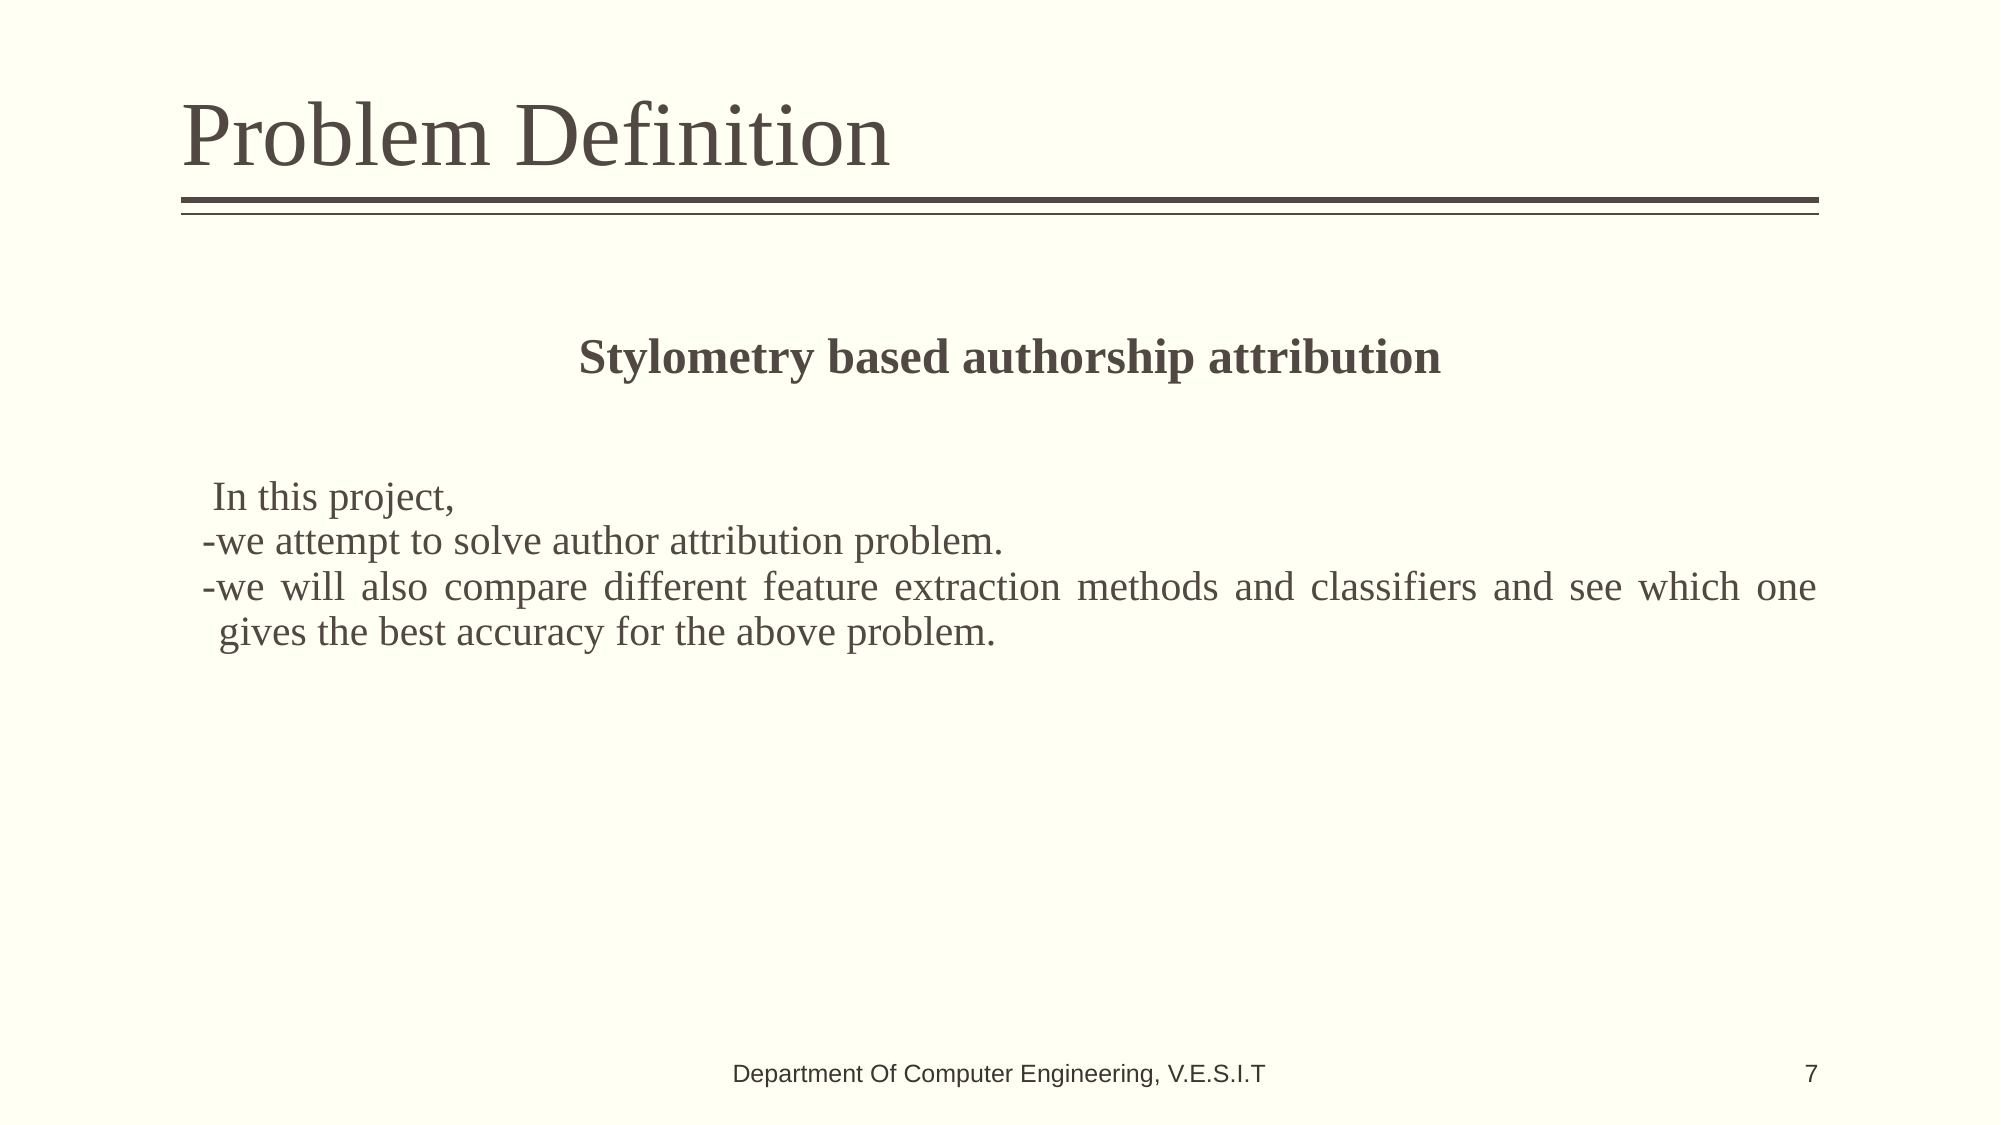

# Problem Definition

Stylometry based authorship attribution

 In this project,
-we attempt to solve author attribution problem.
-we will also compare different feature extraction methods and classifiers and see which one gives the best accuracy for the above problem.
Department Of Computer Engineering, V.E.S.I.T
7